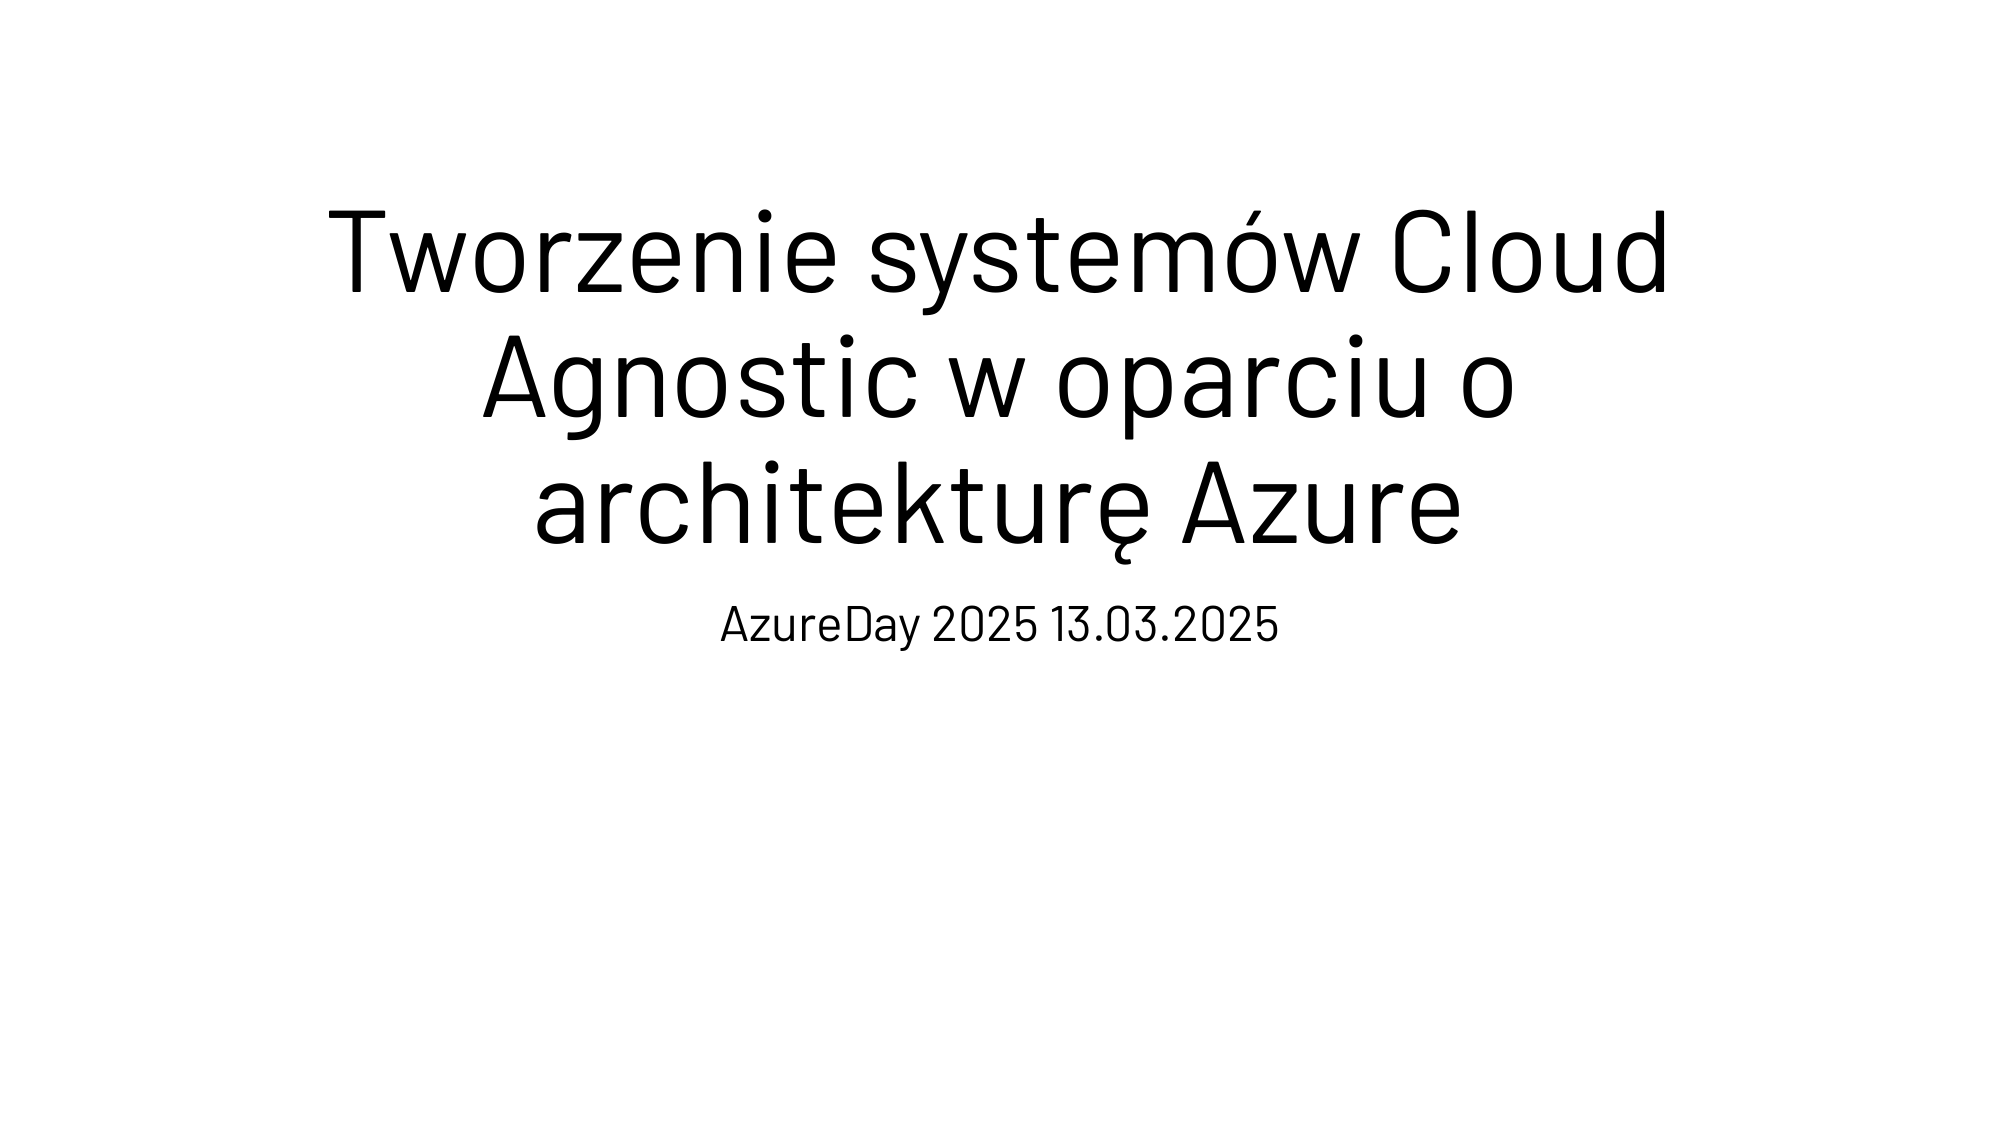

# Tworzenie systemów Cloud Agnostic w oparciu o architekturę Azure
AzureDay 2025 13.03.2025